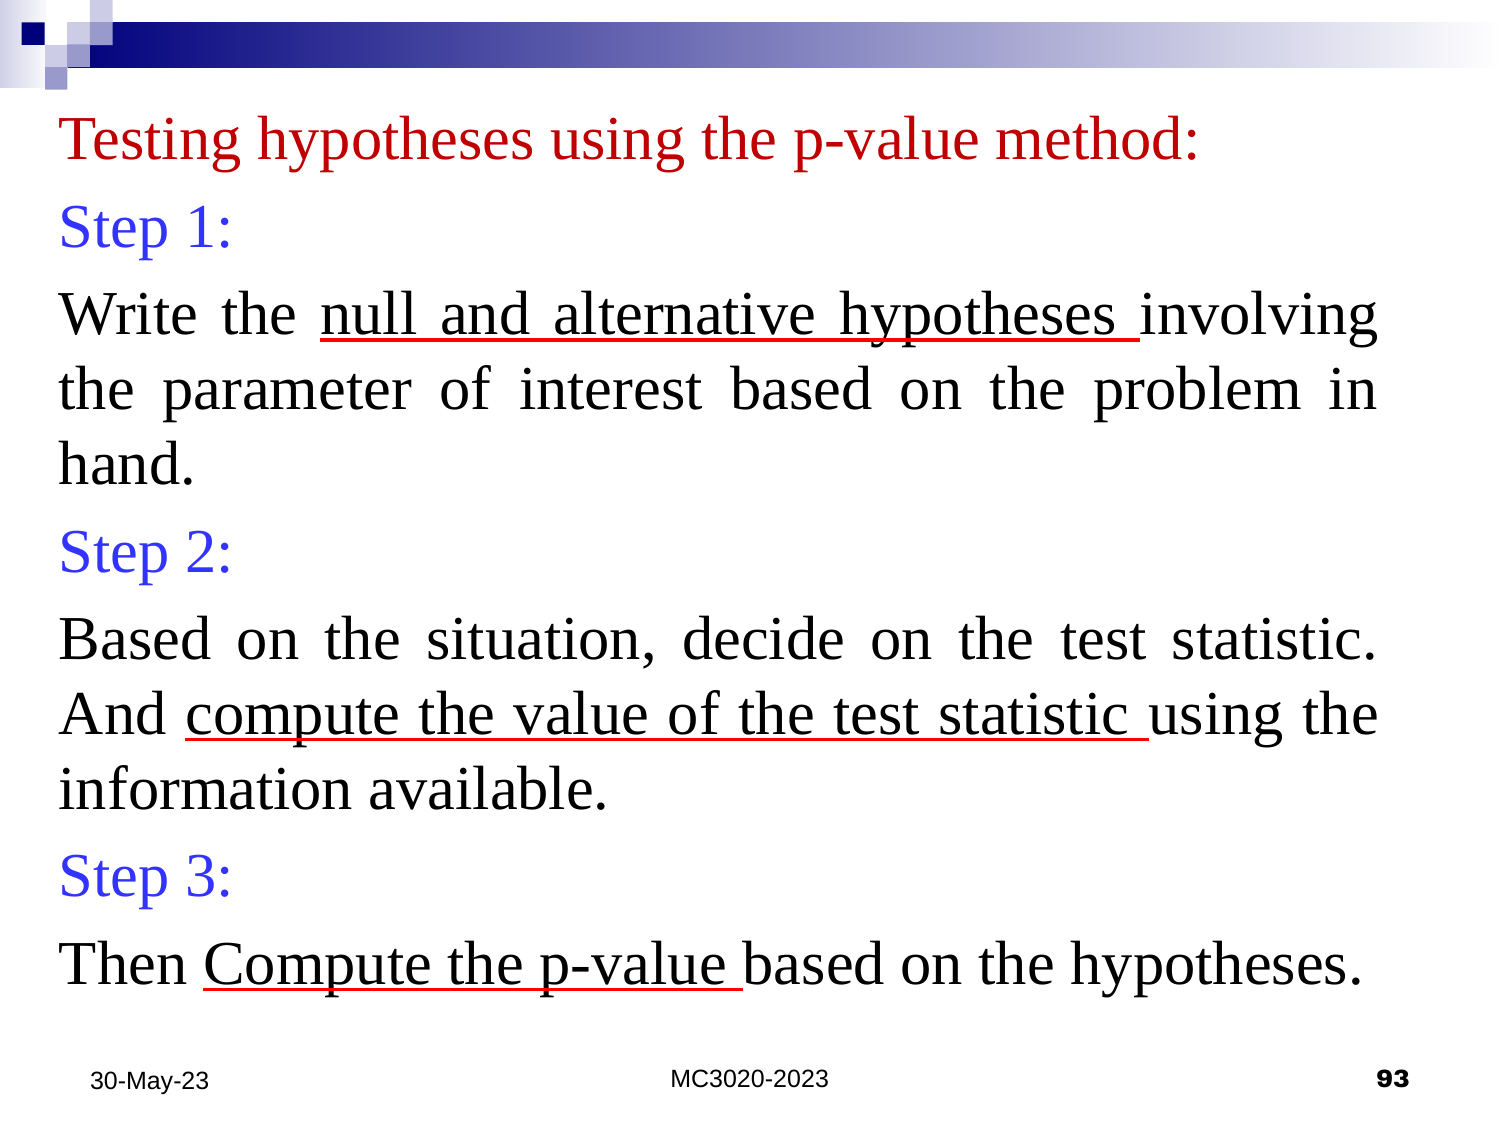

Testing hypotheses using the p-value method:
Step 1:
Write the null and alternative hypotheses involving the parameter of interest based on the problem in hand.
Step 2:
Based on the situation, decide on the test statistic. And compute the value of the test statistic using the information available.
Step 3:
Then Compute the p-value based on the hypotheses.
30-May-23
MC3020-2023
93